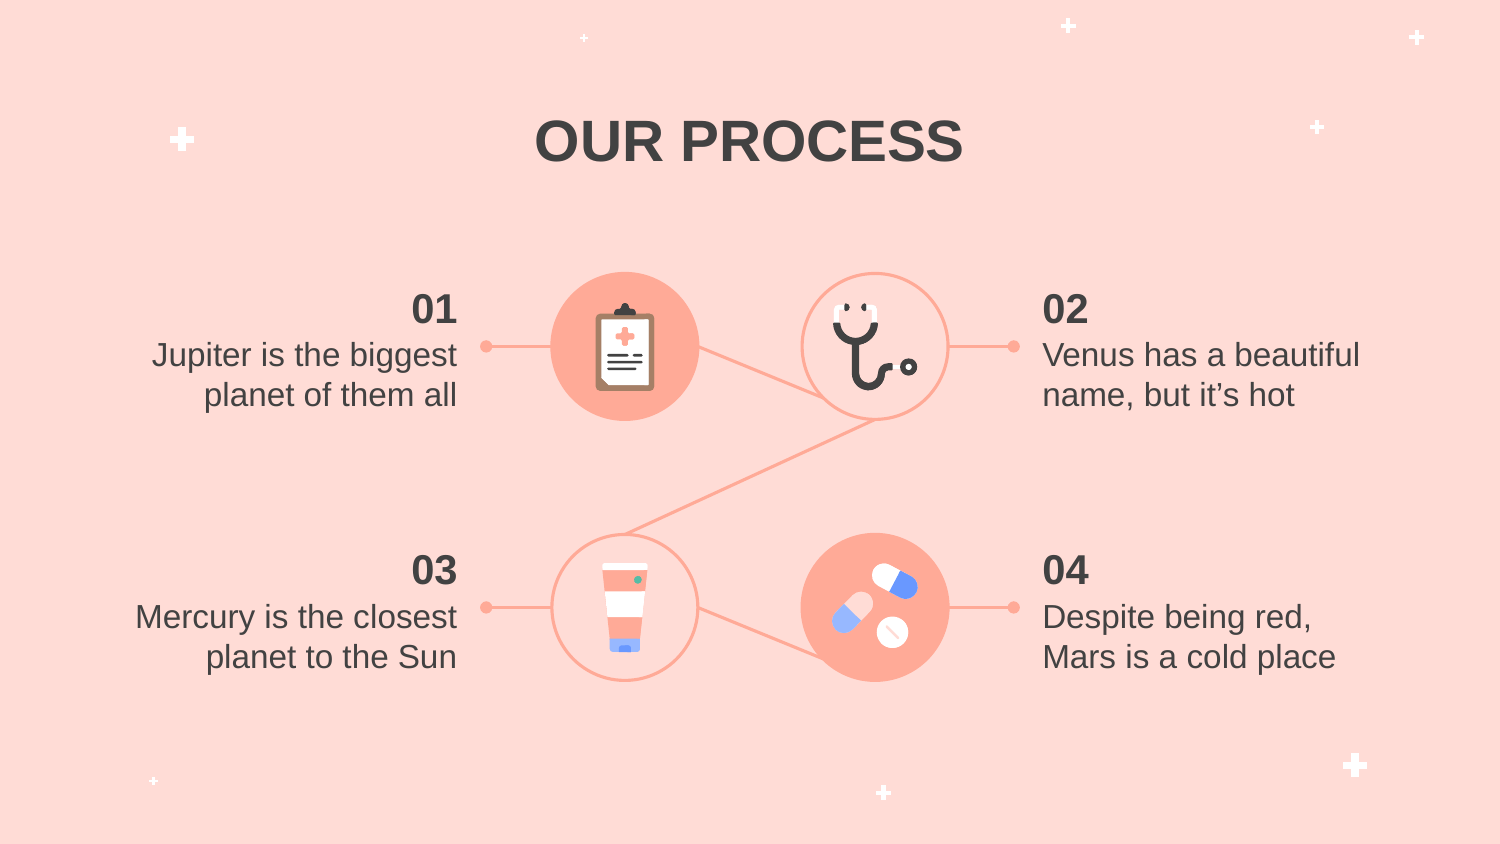

# OUR PROCESS
02
01

Venus has a beautiful name, but it’s hot

Jupiter is the biggest planet of them all
03
04

Mercury is the closest planet to the Sun
Despite being red, Mars is a cold place